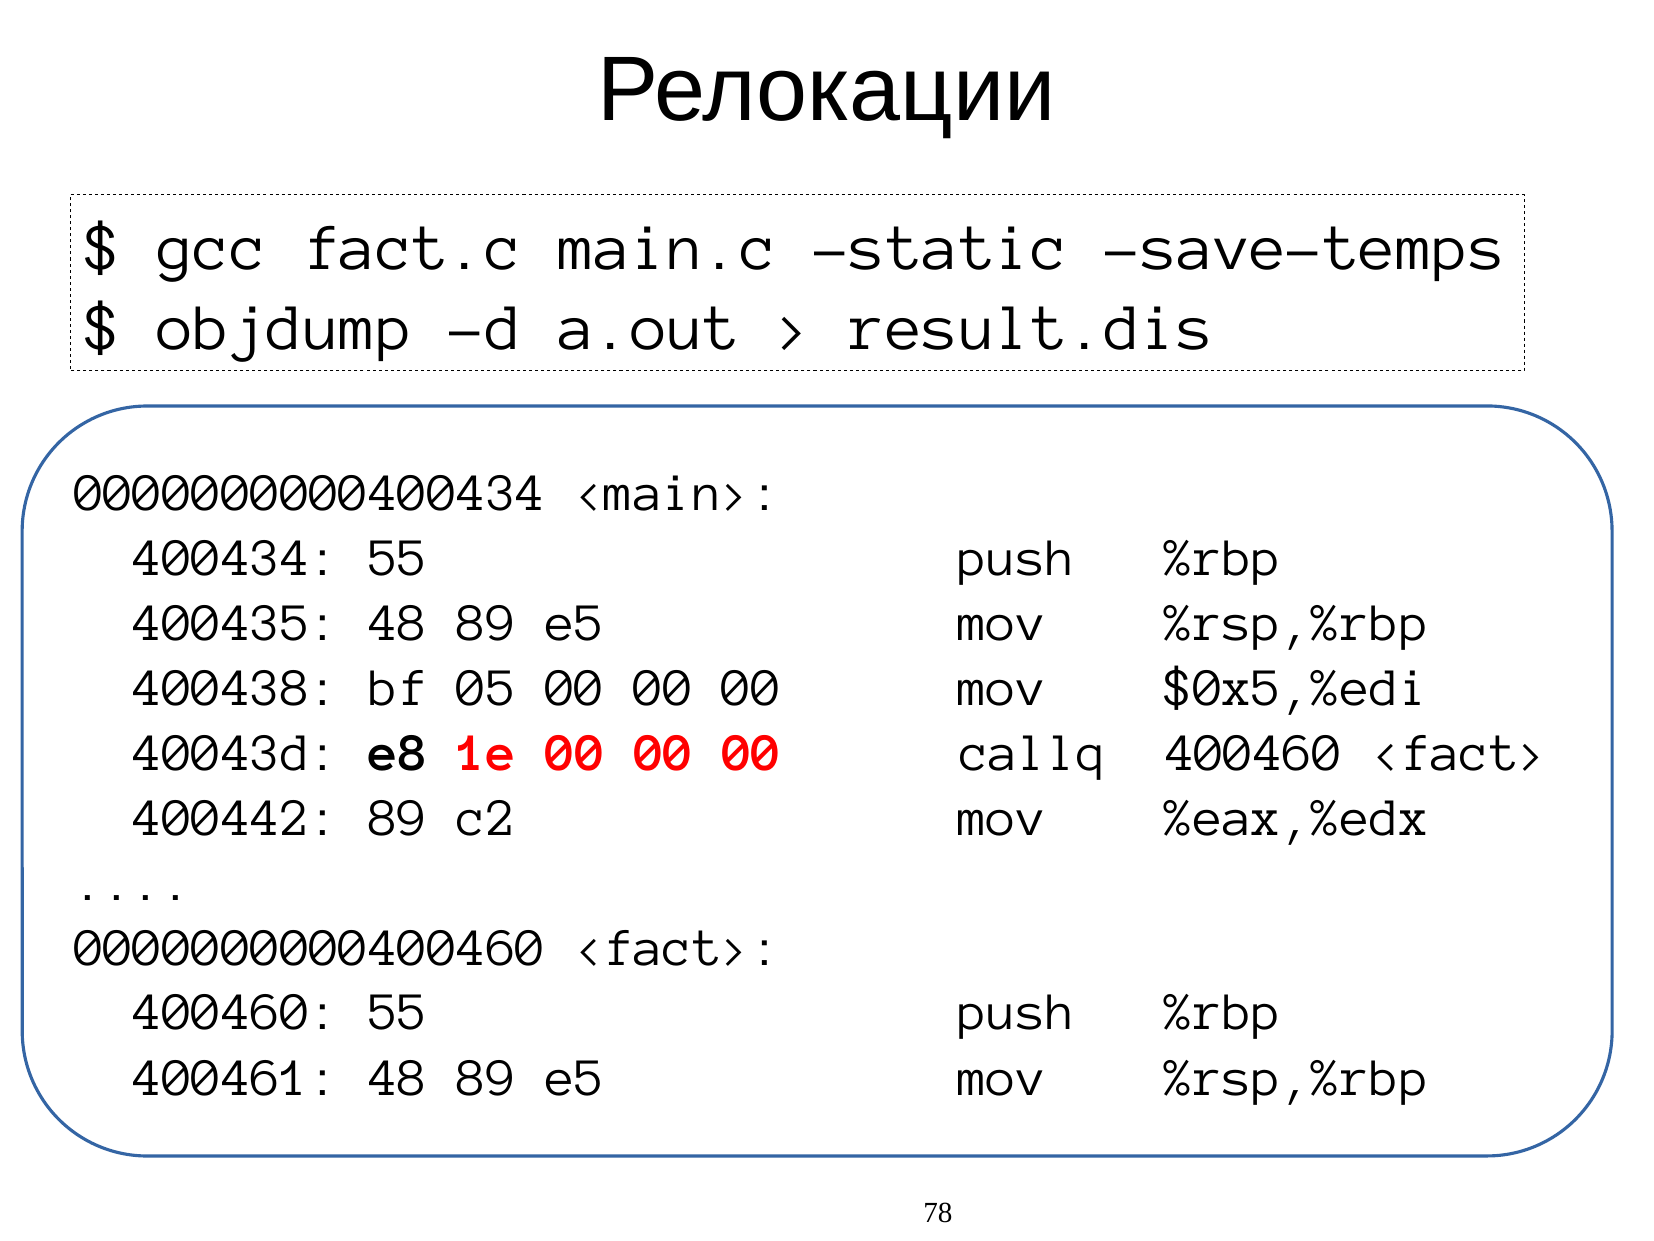

Релокации
$ gcc fact.c main.c -static -save-temps
$ objdump -d a.out > result.dis
0000000000400434 <main>:
  400434: 55                  push   %rbp
  400435: 48 89 e5            mov    %rsp,%rbp
  400438: bf 05 00 00 00      mov    $0x5,%edi
  40043d: e8 1e 00 00 00      callq  400460 <fact>
  400442: 89 c2               mov    %eax,%edx
....
0000000000400460 <fact>:
  400460: 55                  push   %rbp
  400461: 48 89 e5            mov    %rsp,%rbp
78